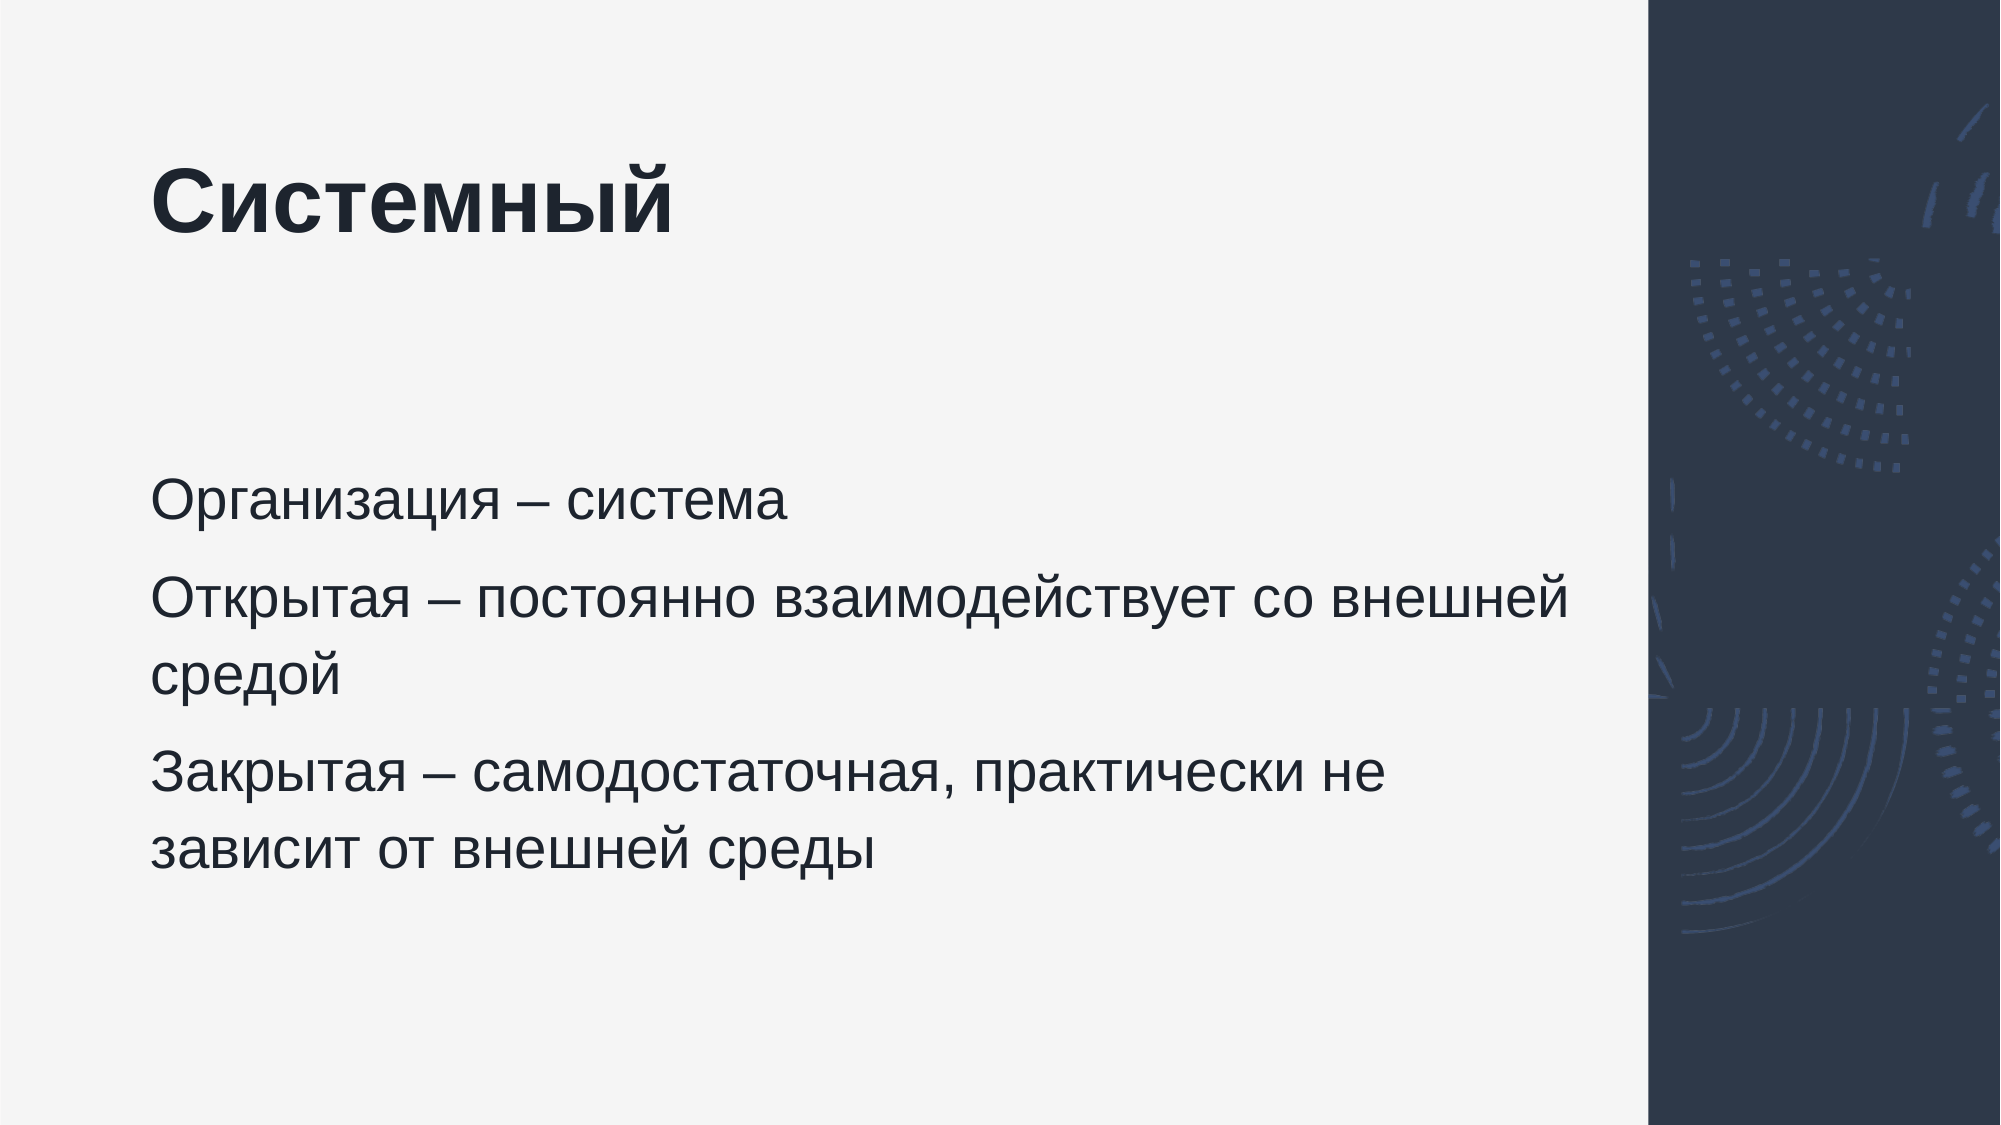

# Системный

Организация – система
Открытая – постоянно взаимодействует со внешней средой
Закрытая – самодостаточная, практически не зависит от внешней среды

19